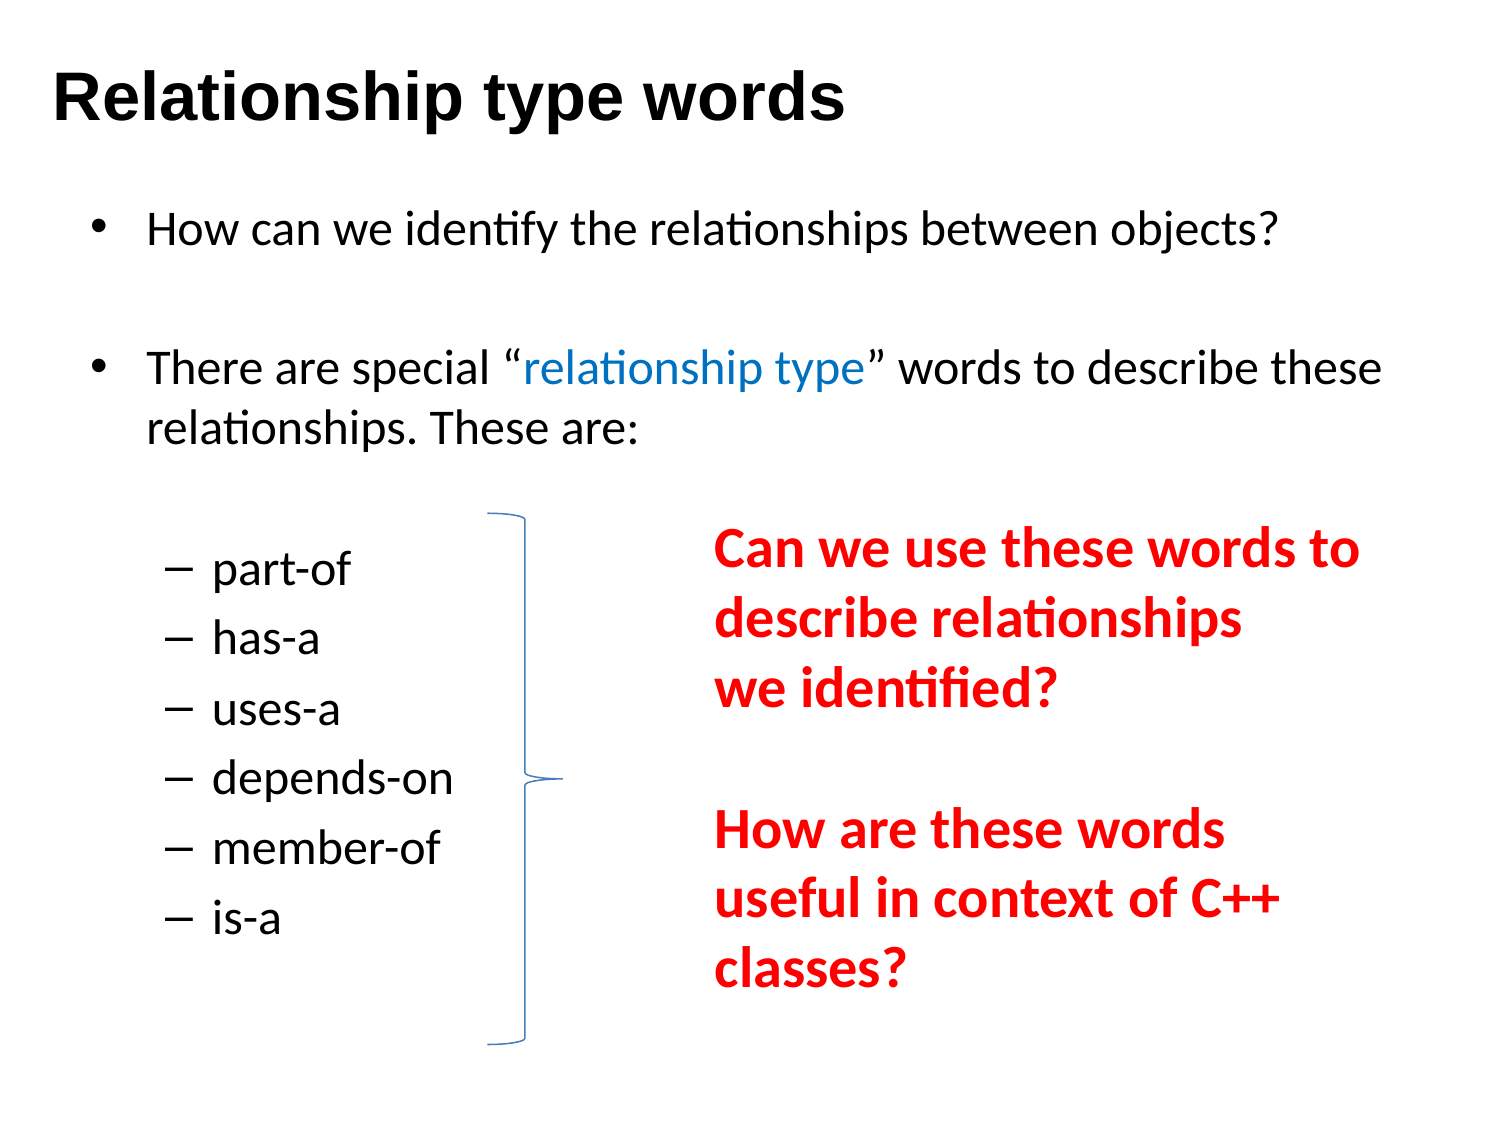

# Relationship type words
How can we identify the relationships between objects?

There are special “relationship type” words to describe these relationships. These are:

part-of
has-a
uses-a
depends-on
member-of
is-a
Can we use these words to describe relationships
we identified?

How are these words useful in context of C++ classes?